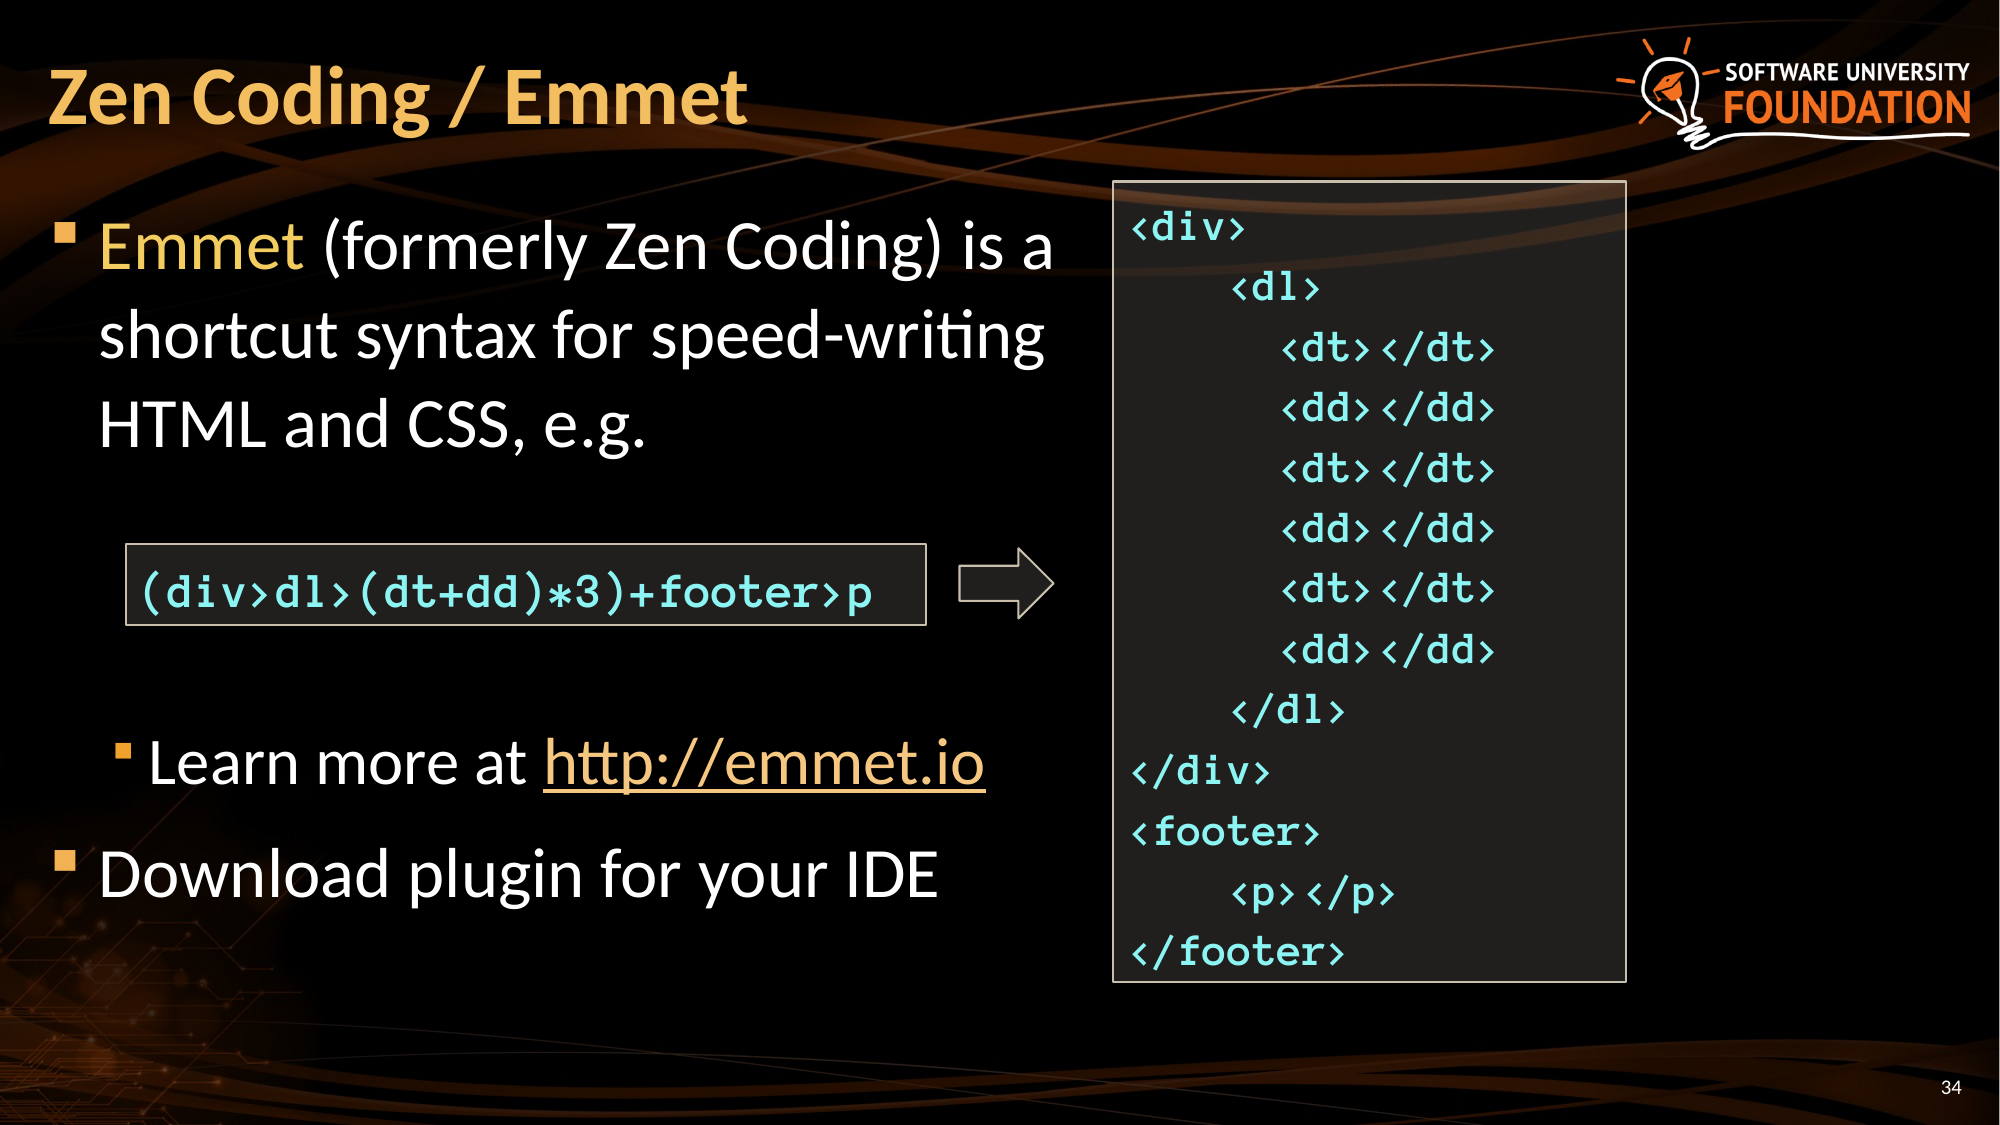

# Zen Coding / Emmet
<div>
    <dl>
    	<dt></dt>
    	<dd></dd>
    	<dt></dt>
   	<dd></dd>
    	<dt></dt>
    	<dd></dd>
    </dl>
</div>
<footer>
    <p></p>
</footer>
Emmet (formerly Zen Coding) is a shortcut syntax for speed-writing HTML and CSS, e.g.

Learn more at http://emmet.io
Download plugin for your IDE

(div>dl>(dt+dd)*3)+footer>p

34